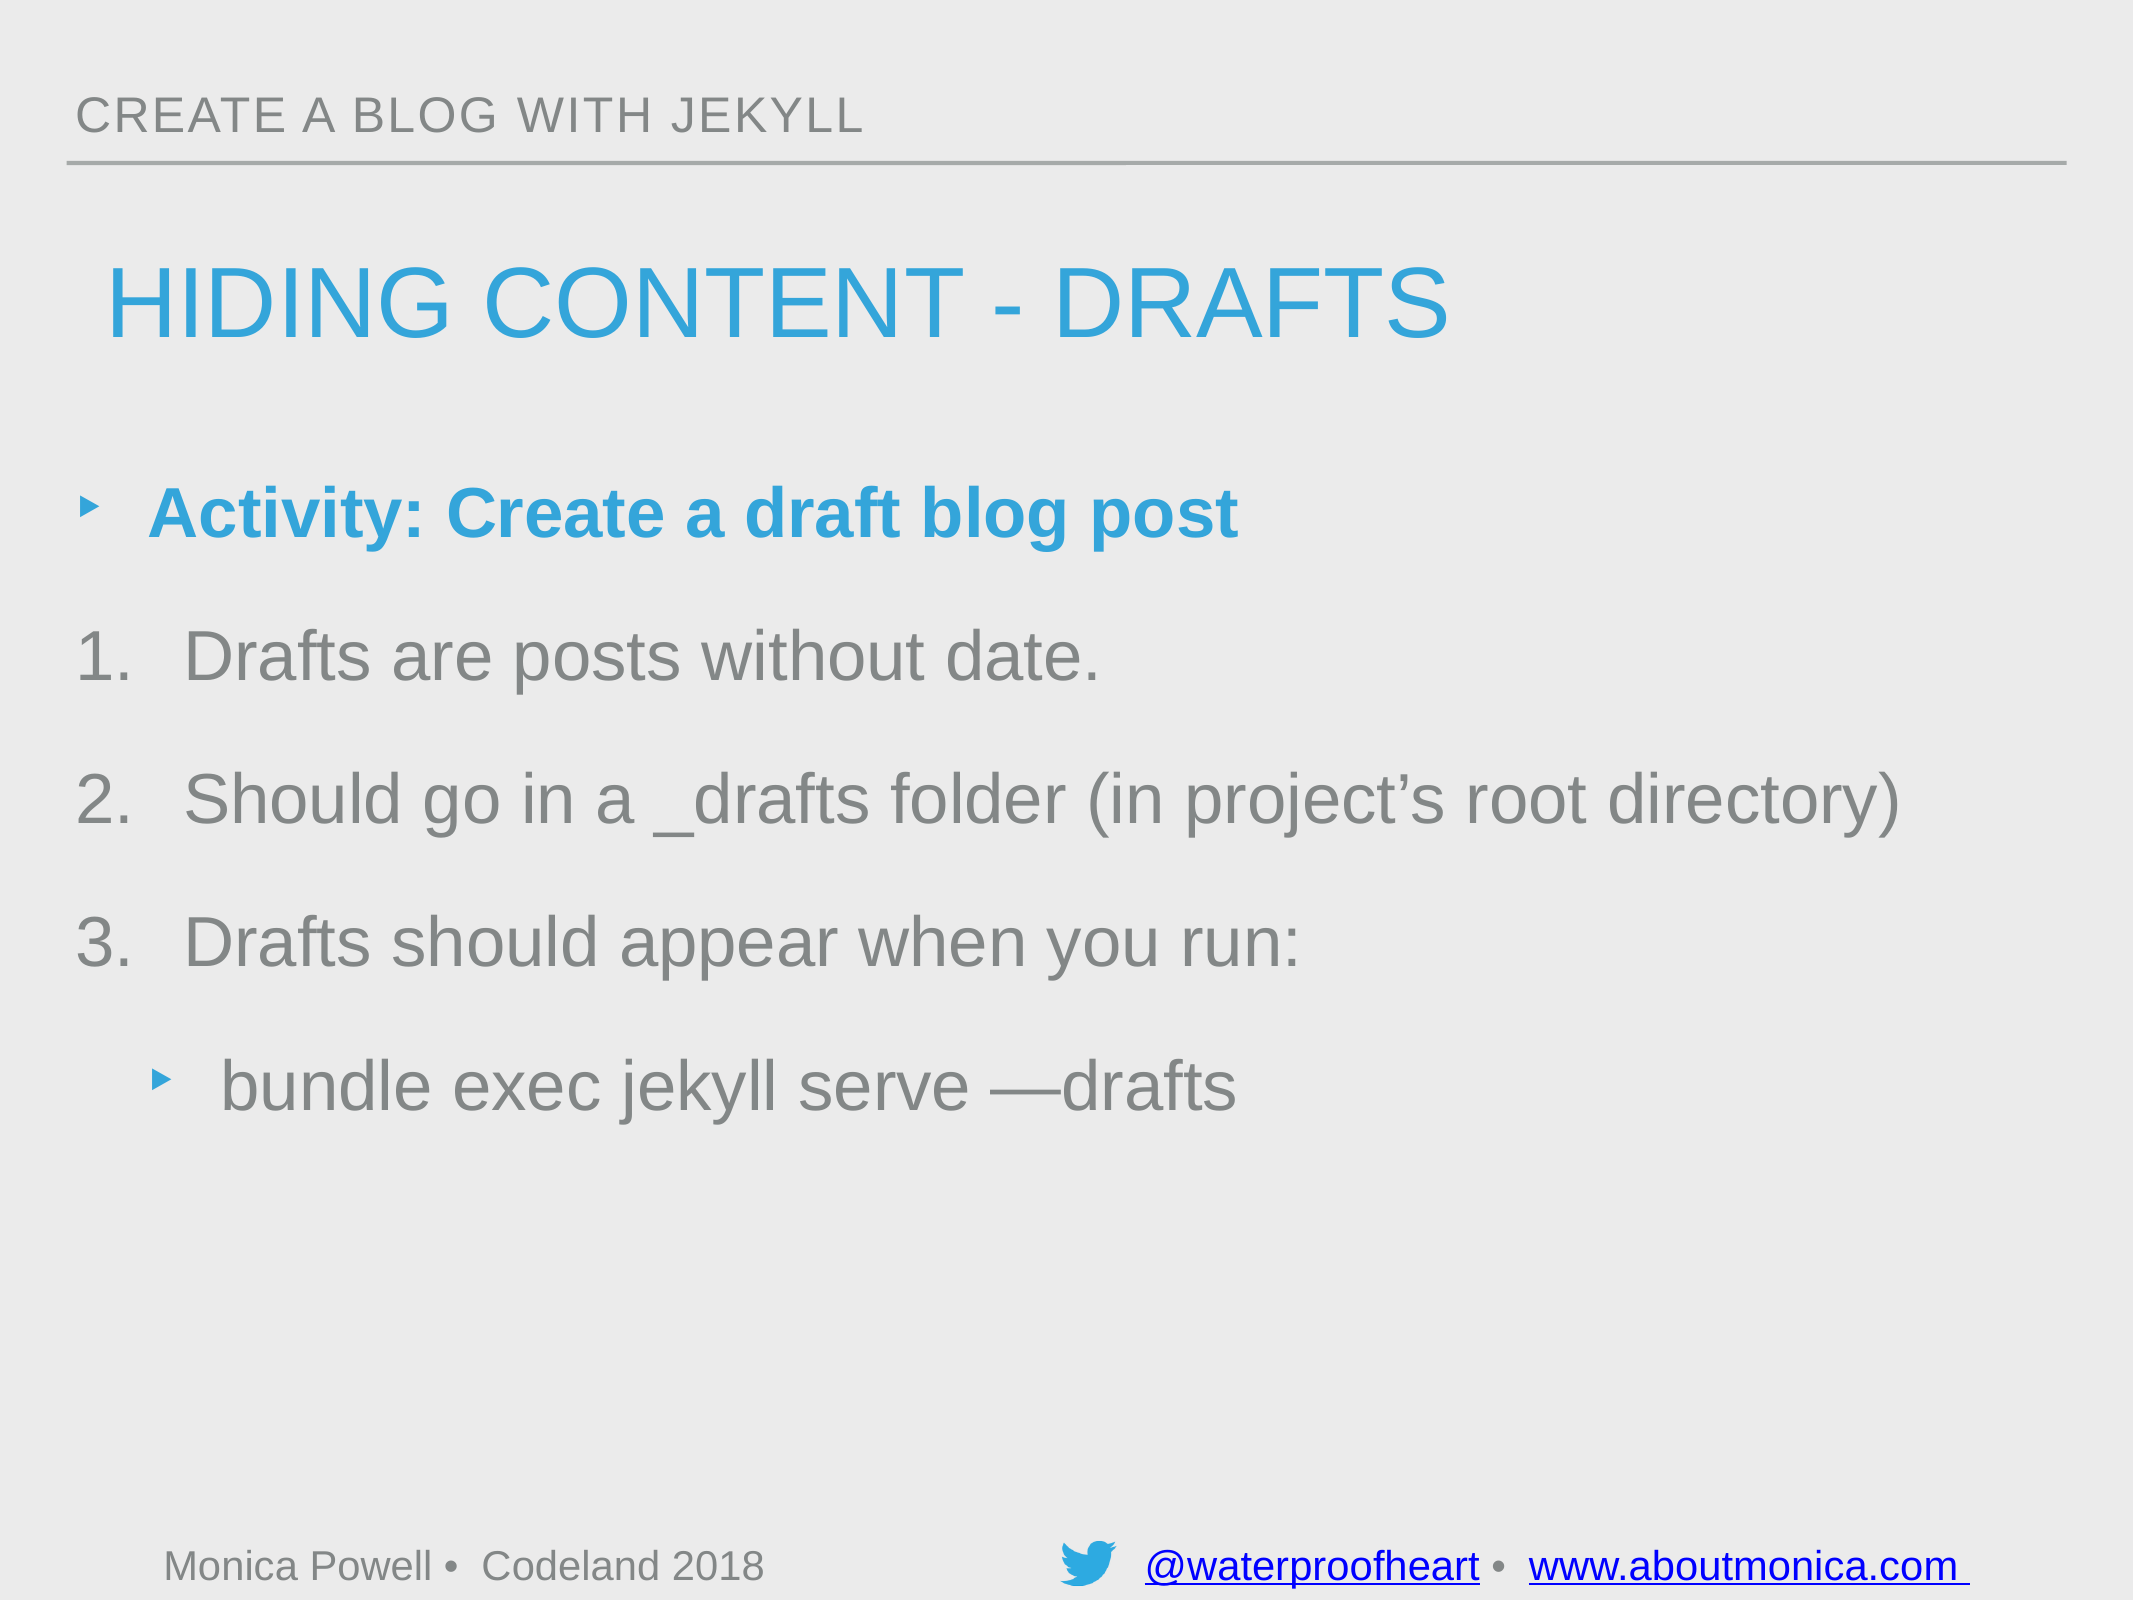

43
Create a blog with jekyll
# HIDING CONTENT - DRAFTS
Activity: Create a draft blog post
Drafts are posts without date.
Should go in a _drafts folder (in project’s root directory)
Drafts should appear when you run:
bundle exec jekyll serve —drafts